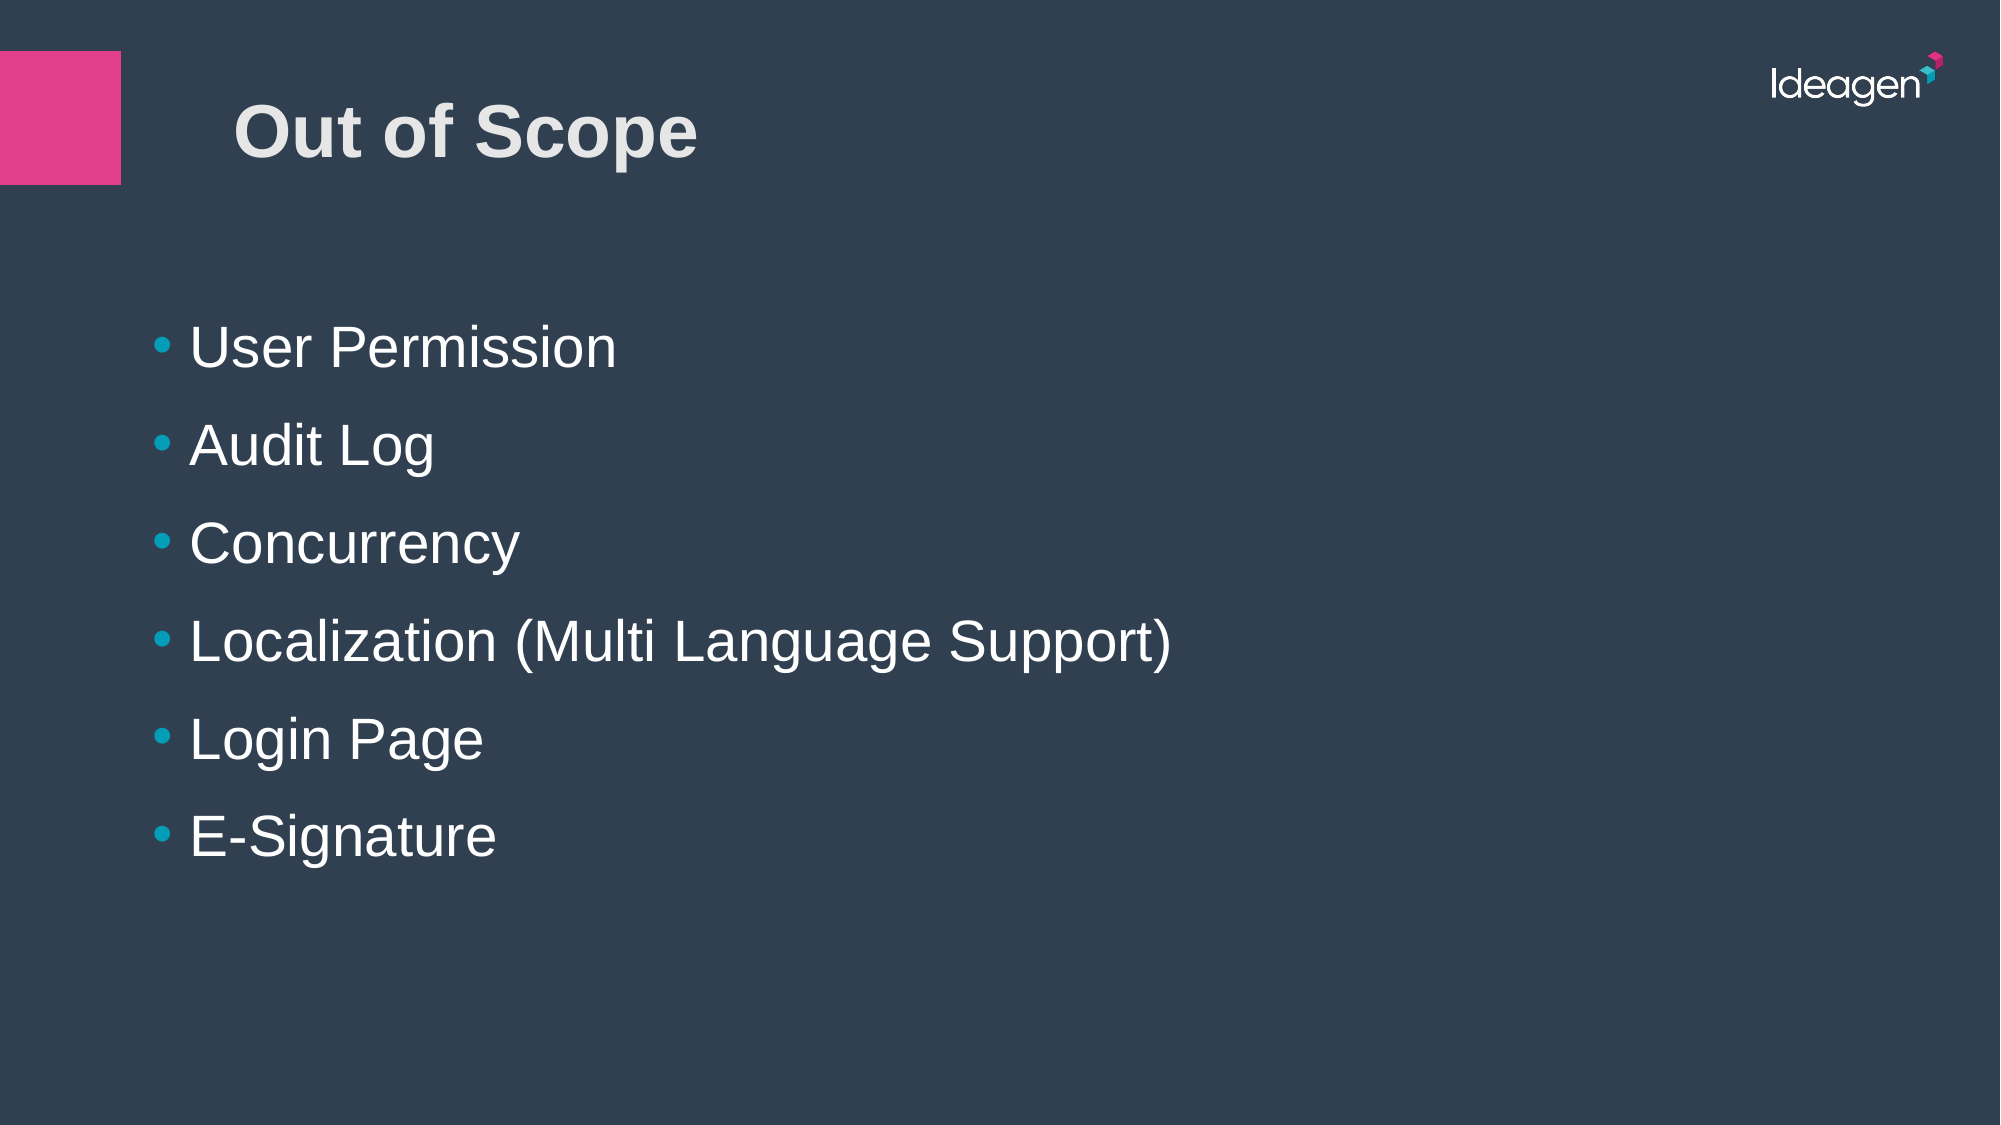

|  |  | Out of Scope |
| --- | --- | --- |
User Permission
Audit Log
Concurrency
Localization (Multi Language Support)
Login Page
E-Signature